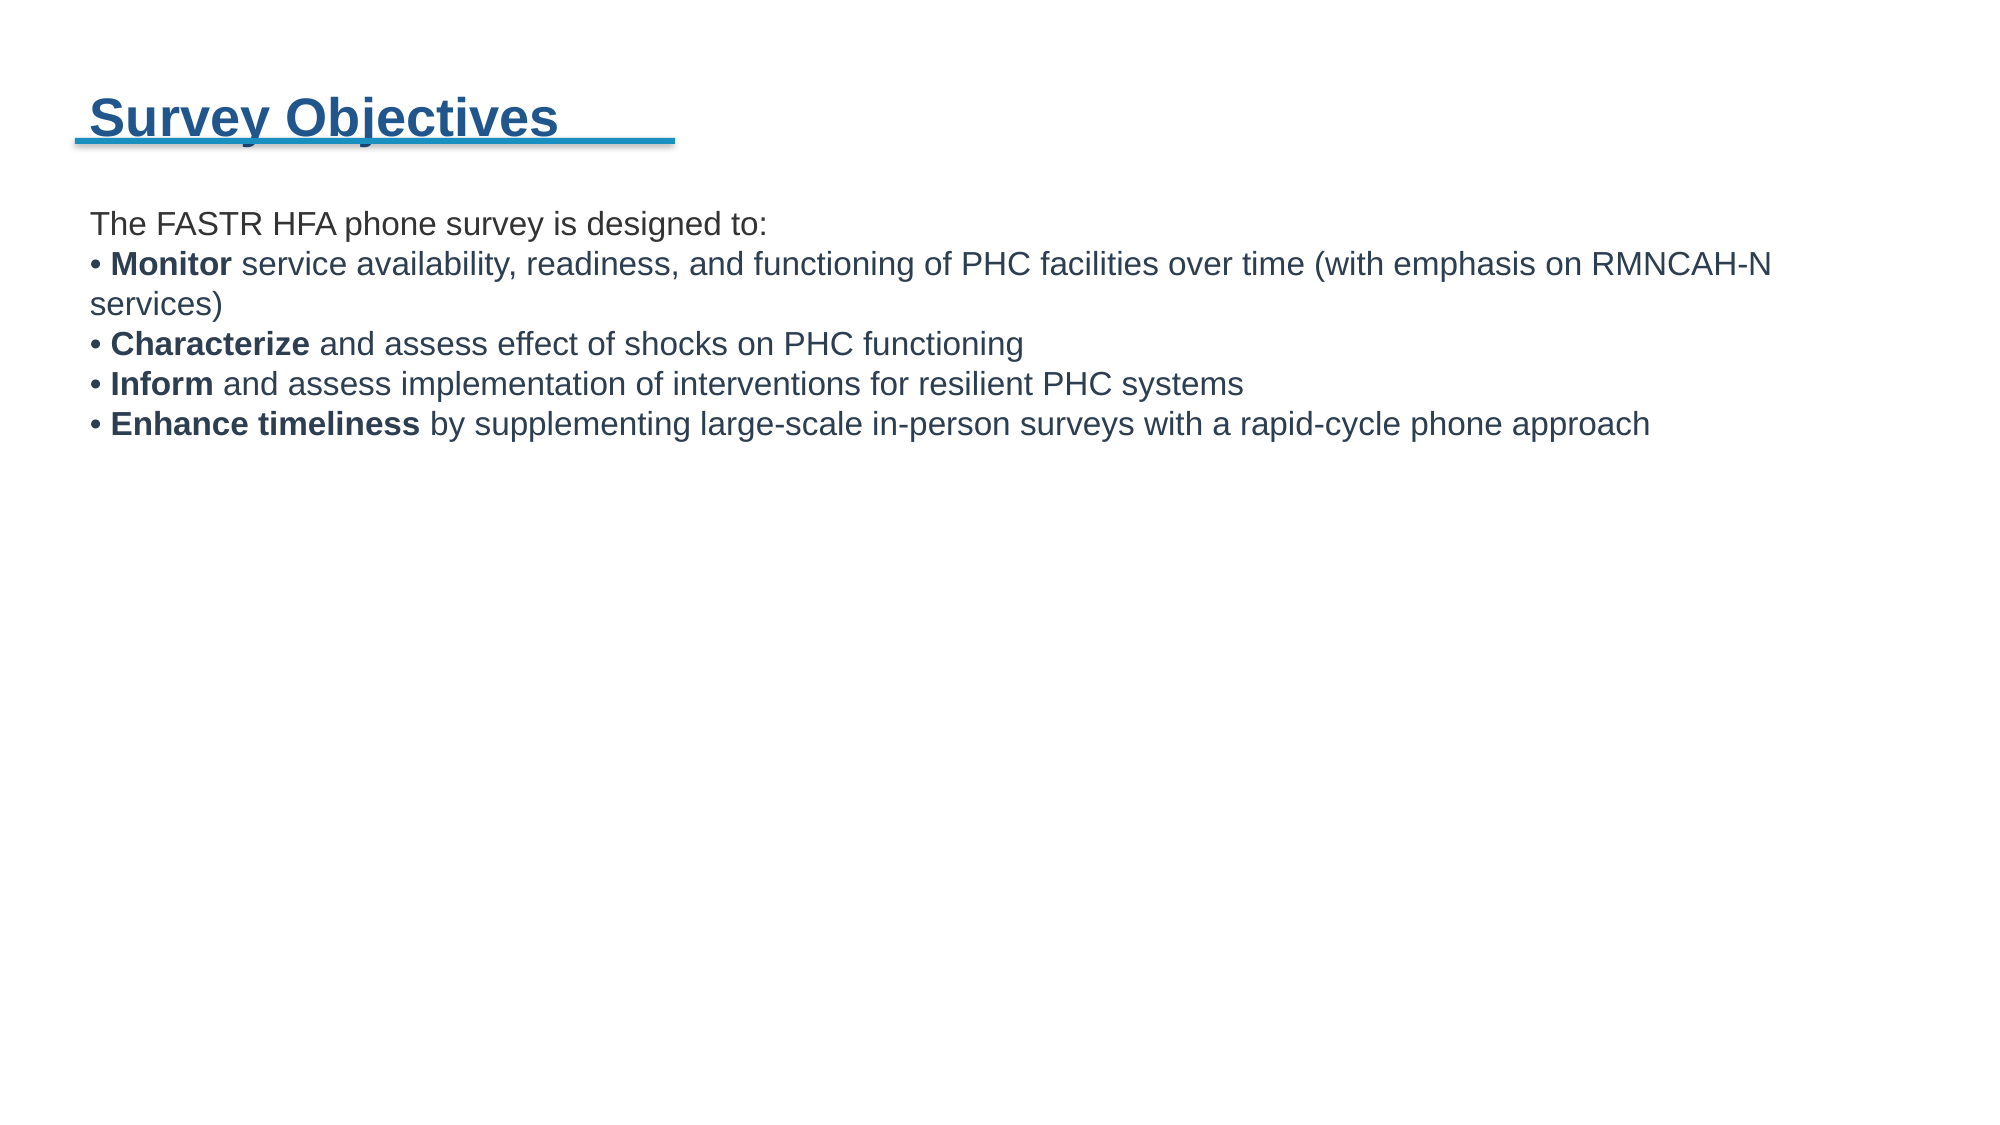

Survey Objectives

The FASTR HFA phone survey is designed to:
• Monitor service availability, readiness, and functioning of PHC facilities over time (with emphasis on RMNCAH-N services)
• Characterize and assess effect of shocks on PHC functioning
• Inform and assess implementation of interventions for resilient PHC systems
• Enhance timeliness by supplementing large-scale in-person surveys with a rapid-cycle phone approach